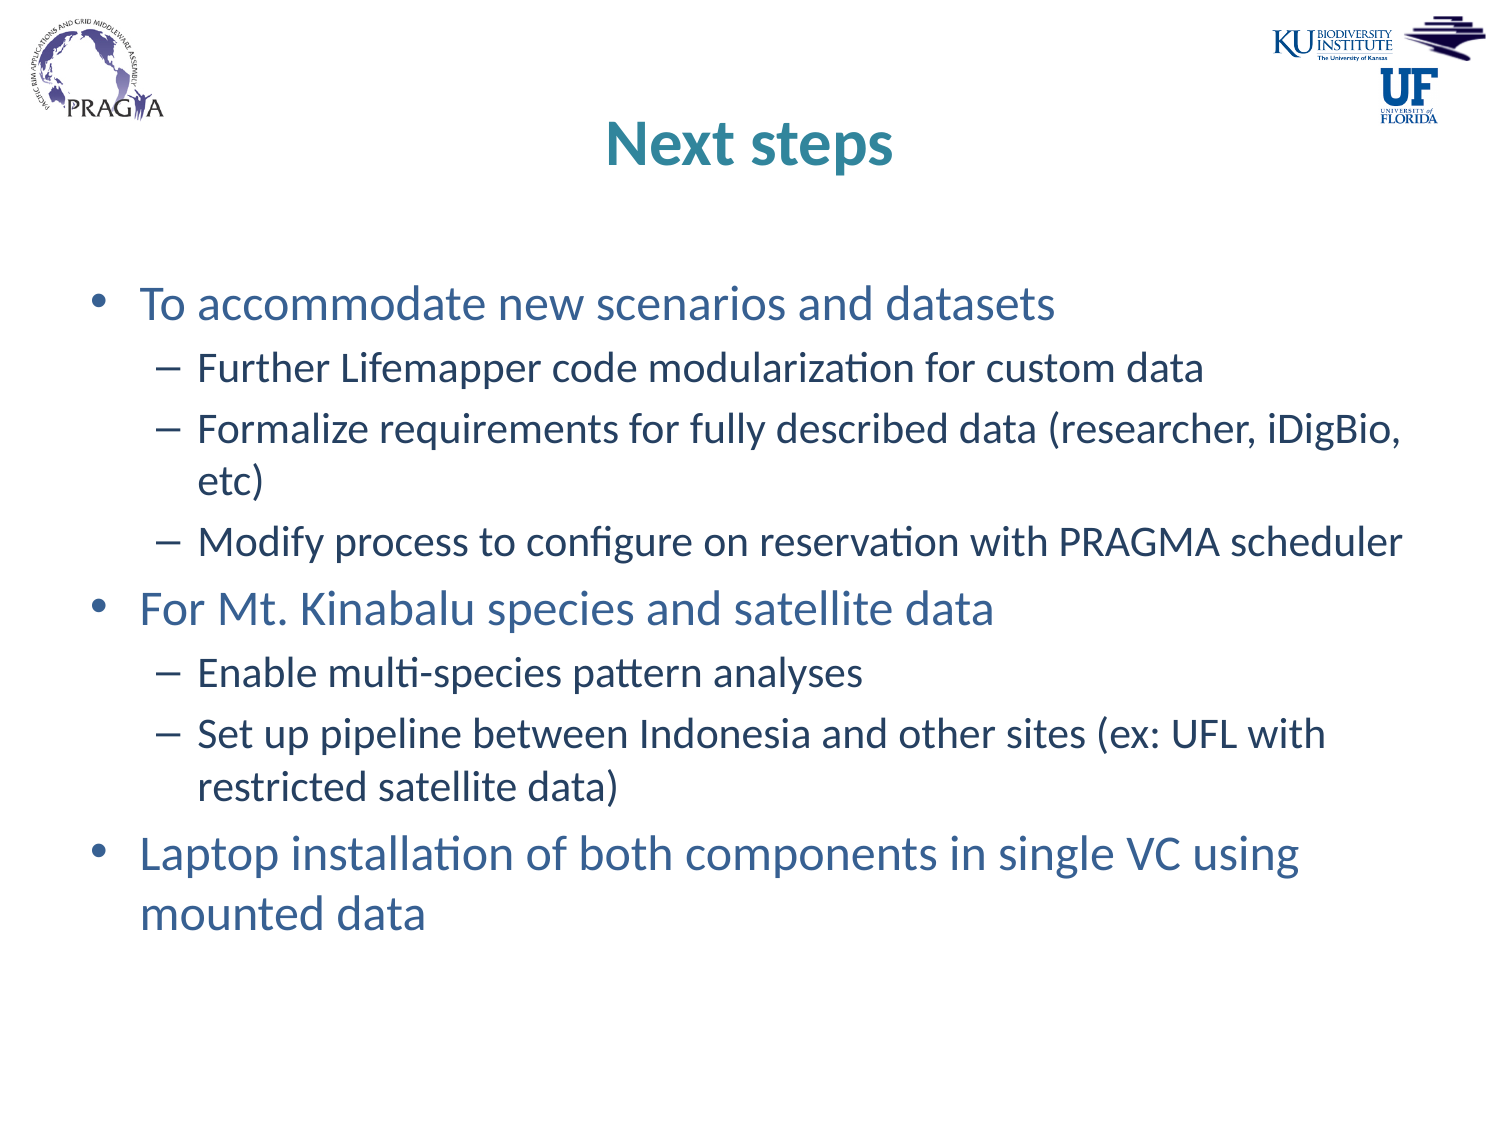

# Next steps
To accommodate new scenarios and datasets
Further Lifemapper code modularization for custom data
Formalize requirements for fully described data (researcher, iDigBio, etc)
Modify process to configure on reservation with PRAGMA scheduler
For Mt. Kinabalu species and satellite data
Enable multi-species pattern analyses
Set up pipeline between Indonesia and other sites (ex: UFL with restricted satellite data)
Laptop installation of both components in single VC using mounted data